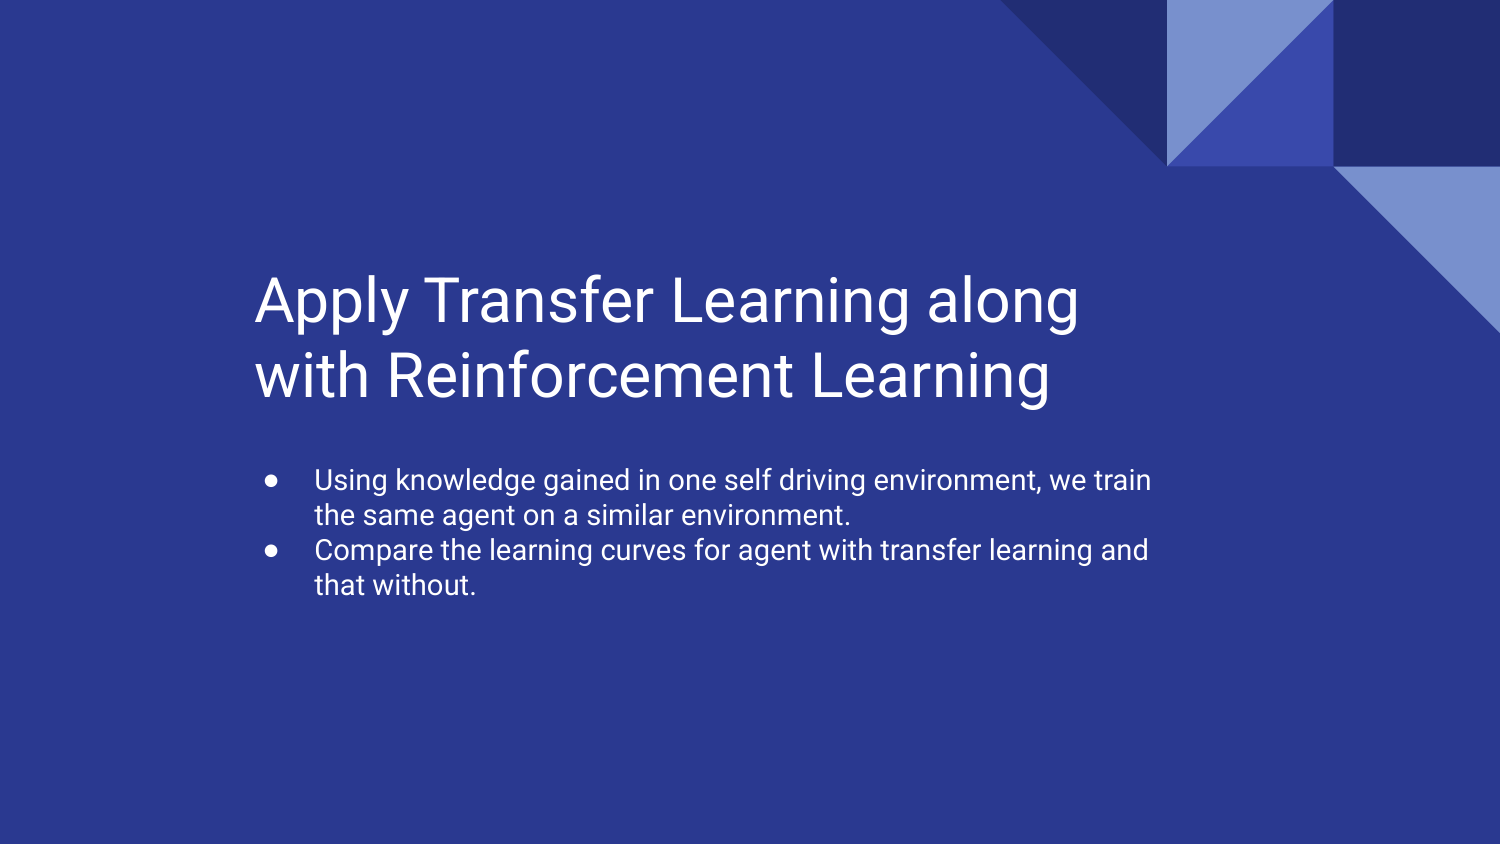

# Apply Transfer Learning along with Reinforcement Learning
Using knowledge gained in one self driving environment, we train the same agent on a similar environment.
Compare the learning curves for agent with transfer learning and that without.